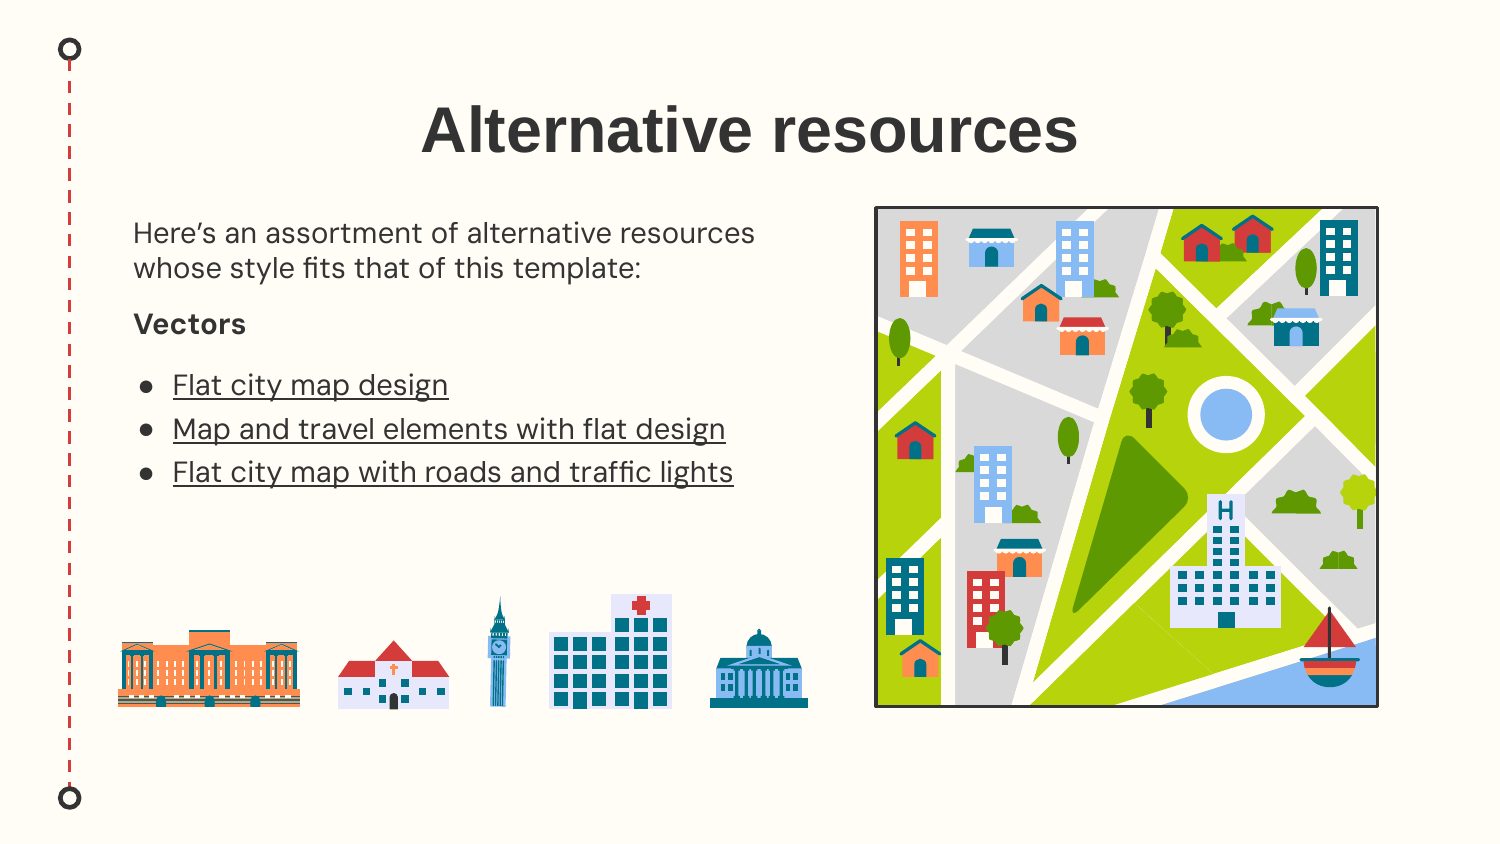

# Alternative resources
Here’s an assortment of alternative resources whose style fits that of this template:
Vectors
Flat city map design
Map and travel elements with flat design
Flat city map with roads and traffic lights